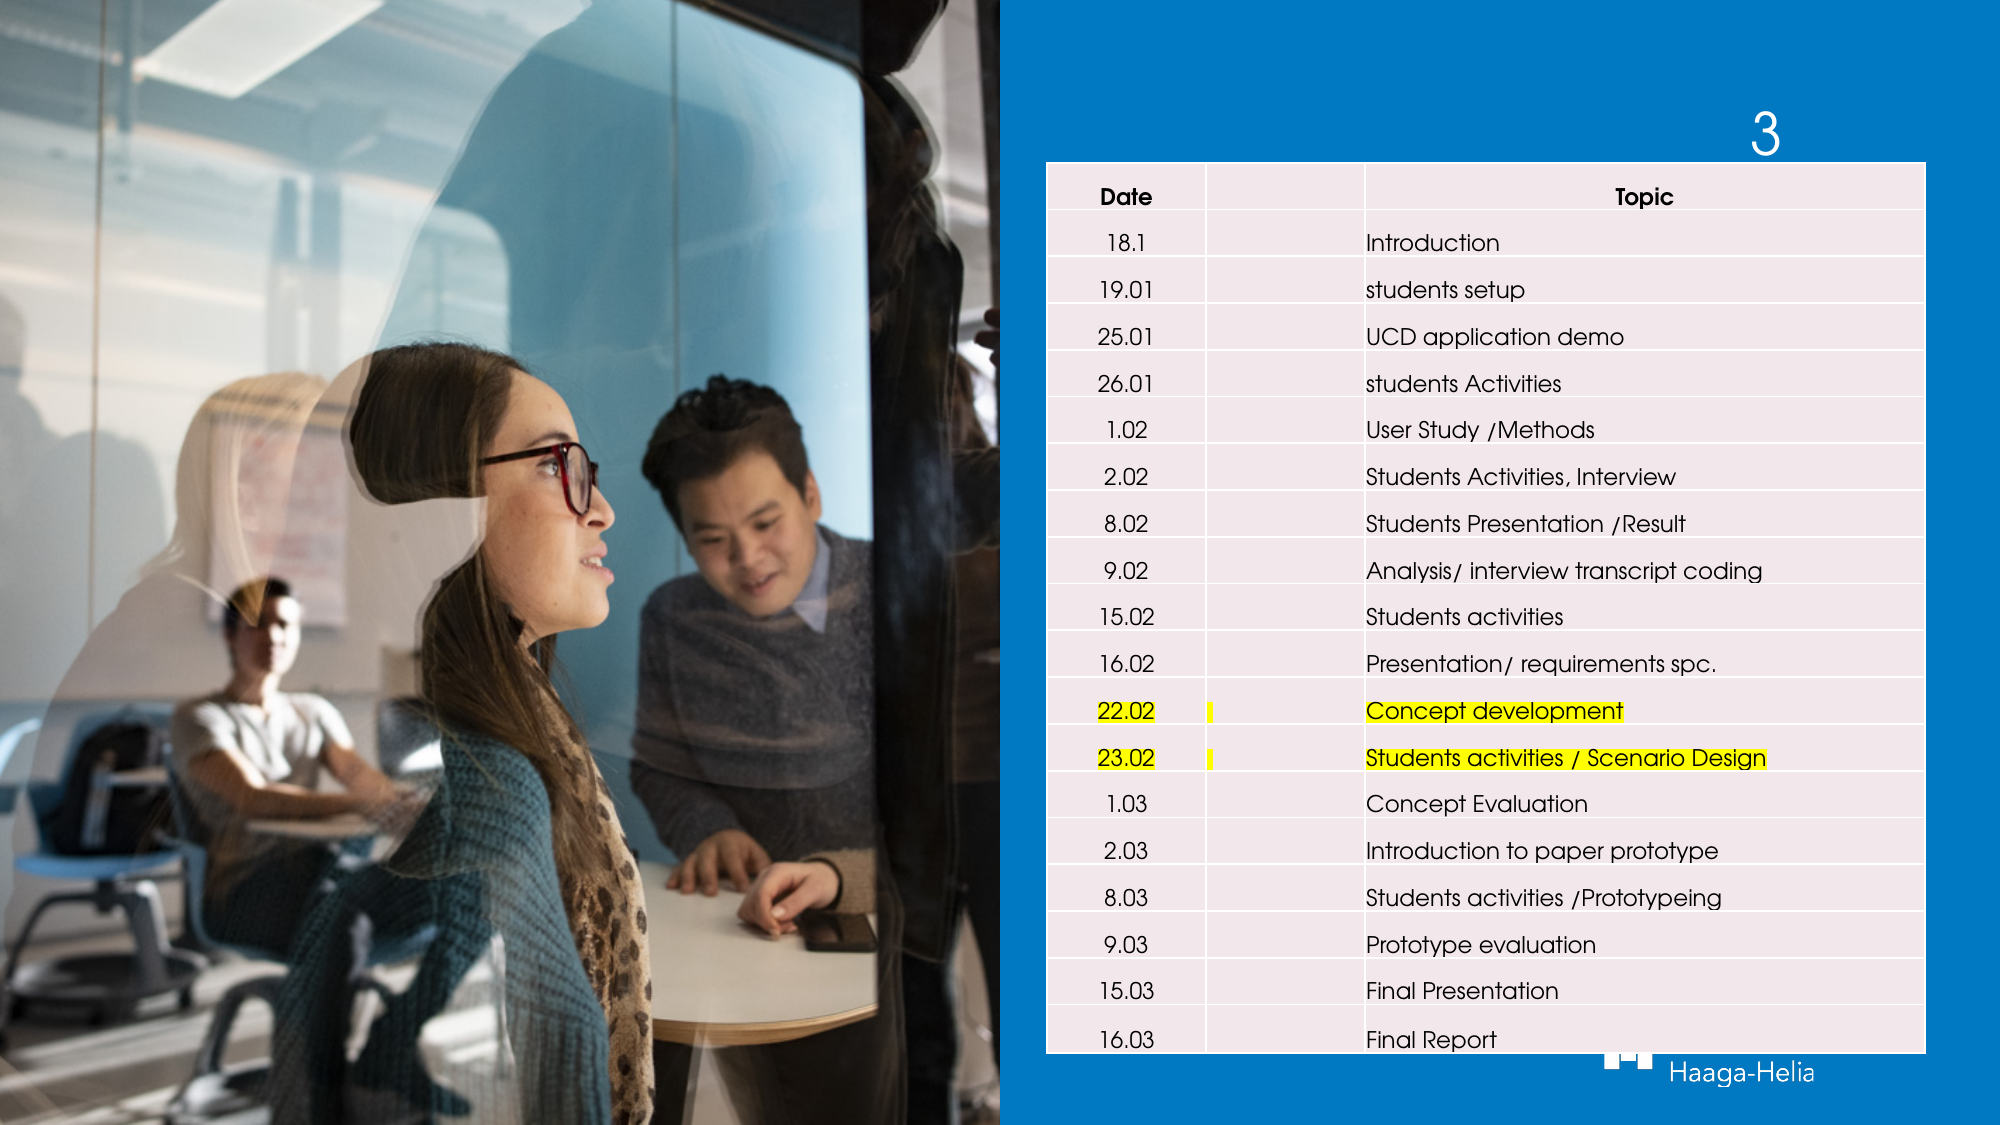

3
| Date |  | Topic |
| --- | --- | --- |
| 18.1 |  | Introduction |
| 19.01 |  | students setup |
| 25.01 |  | UCD application demo |
| 26.01 |  | students Activities |
| 1.02 |  | User Study /Methods |
| 2.02 |  | Students Activities, Interview |
| 8.02 |  | Students Presentation /Result |
| 9.02 |  | Analysis/ interview transcript coding |
| 15.02 |  | Students activities |
| 16.02 |  | Presentation/ requirements spc. |
| 22.02 |  | Concept development |
| 23.02 |  | Students activities / Scenario Design |
| 1.03 |  | Concept Evaluation |
| 2.03 |  | Introduction to paper prototype |
| 8.03 |  | Students activities /Prototypeing |
| 9.03 |  | Prototype evaluation |
| 15.03 |  | Final Presentation |
| 16.03 |  | Final Report |